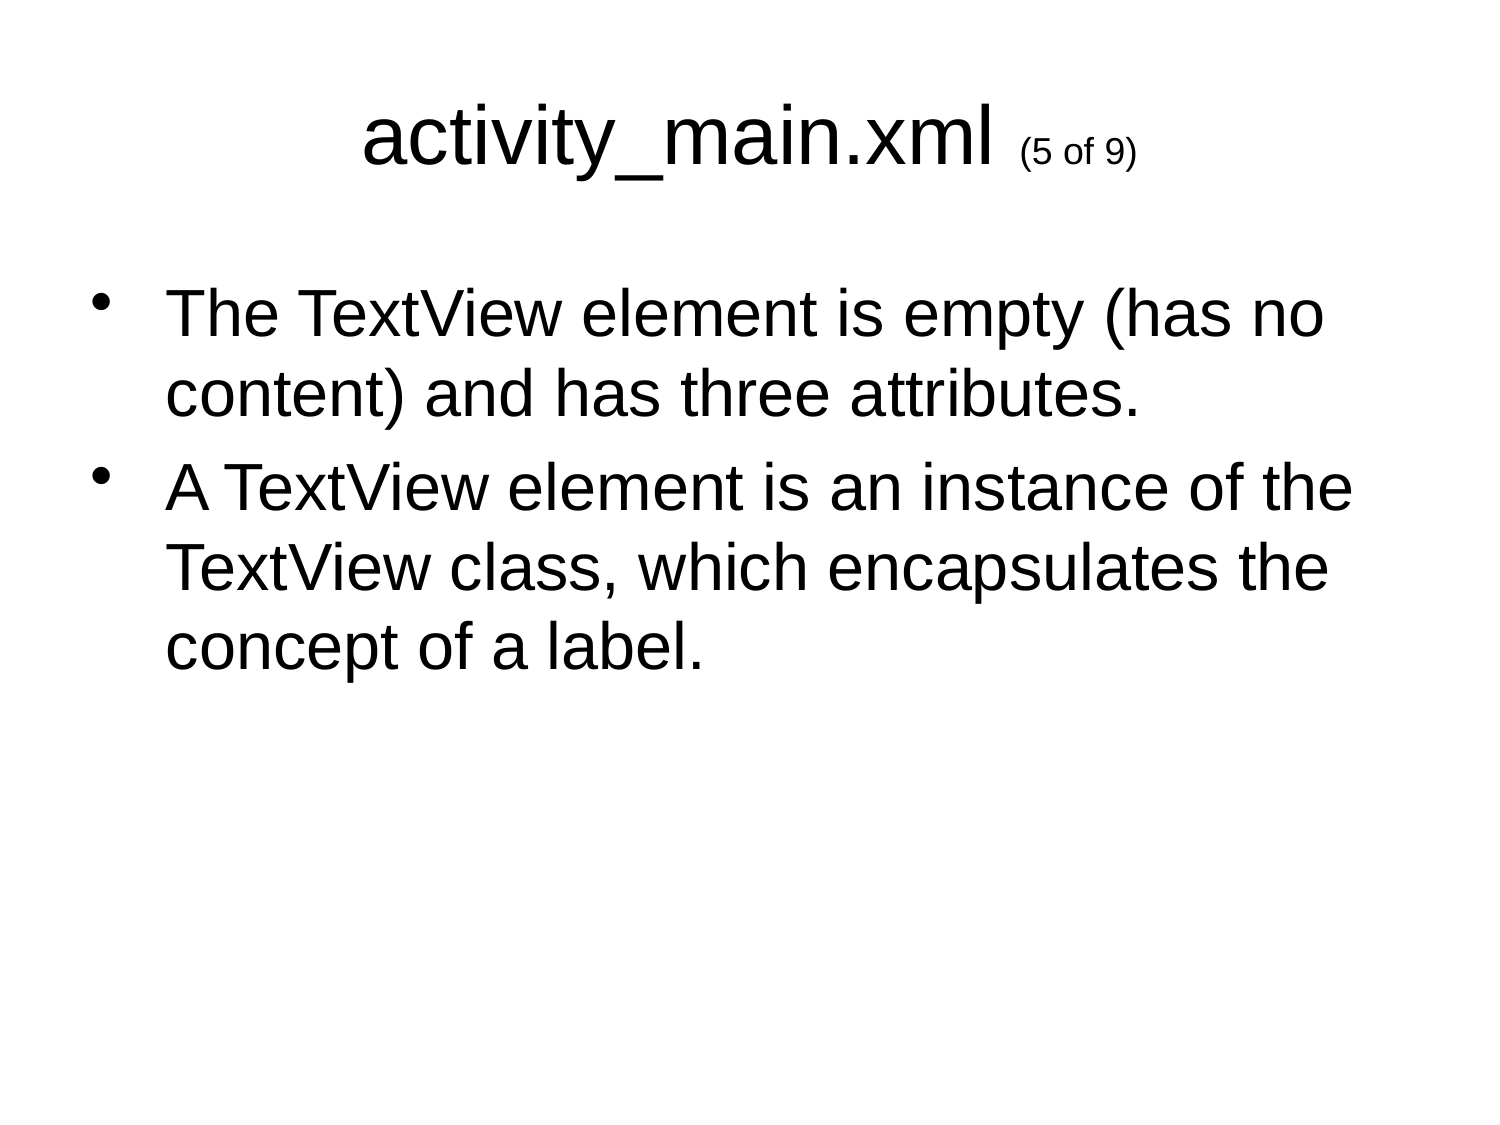

activity_main.xml (5 of 9)
The TextView element is empty (has no content) and has three attributes.
A TextView element is an instance of the TextView class, which encapsulates the concept of a label.